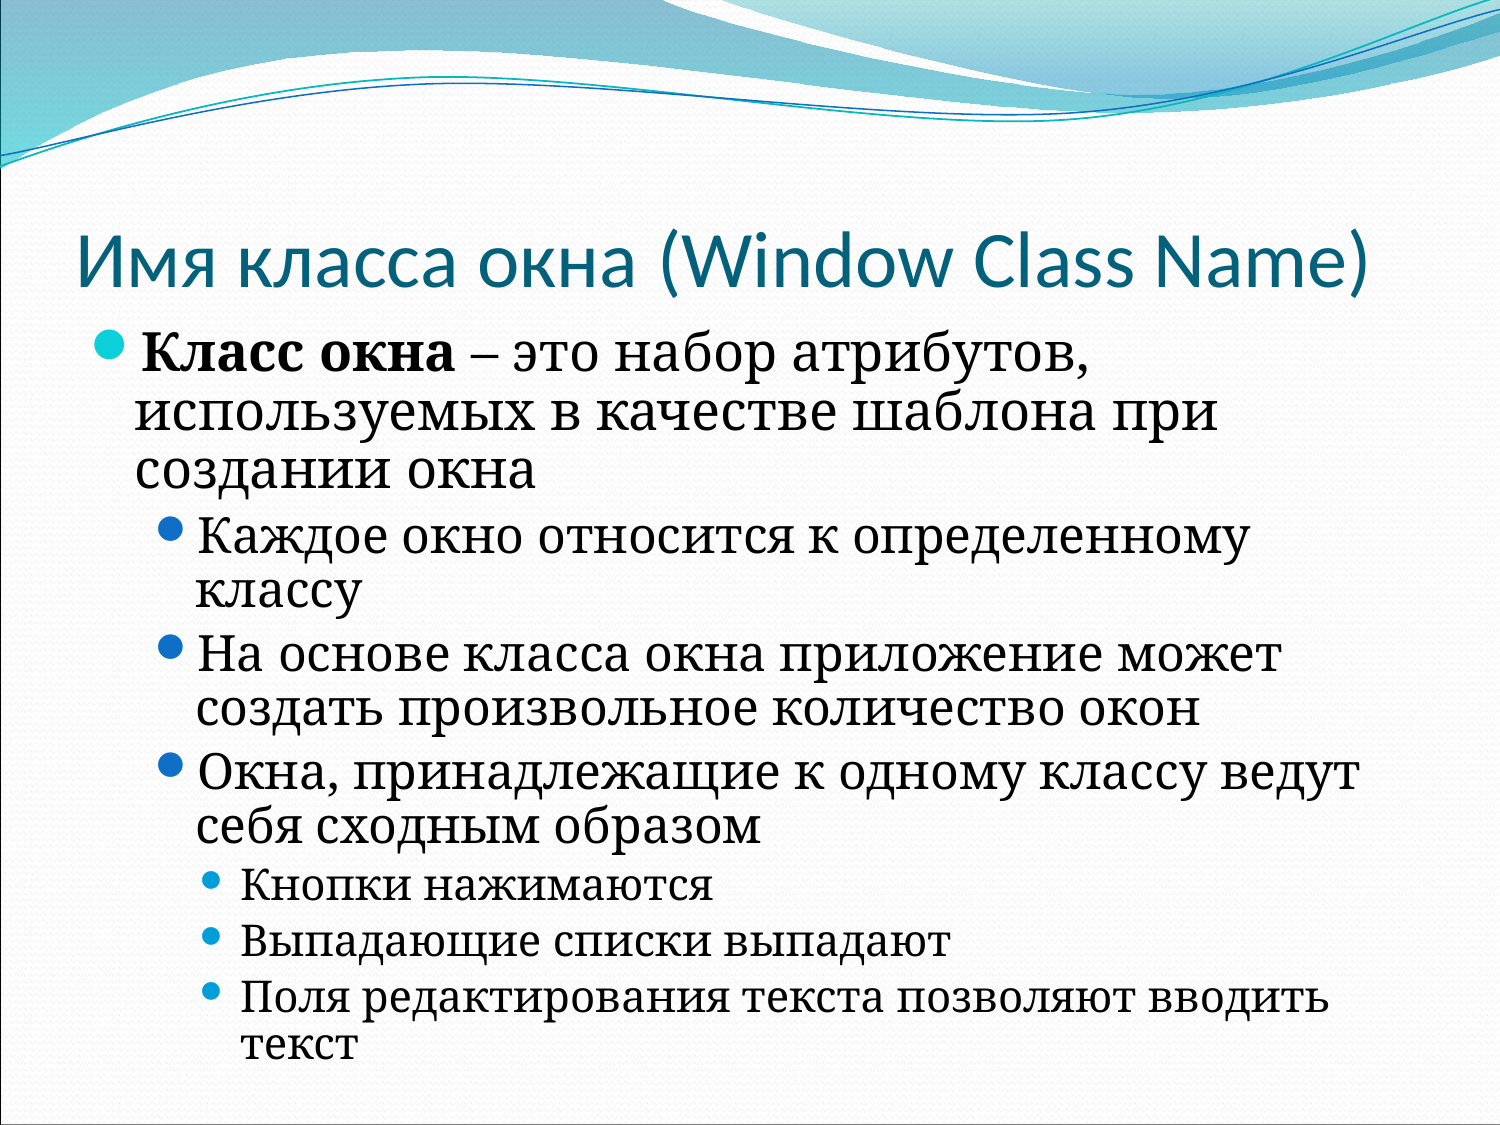

# Имя класса окна (Window Class Name)
Класс окна – это набор атрибутов, используемых в качестве шаблона при создании окна
Каждое окно относится к определенному классу
На основе класса окна приложение может создать произвольное количество окон
Окна, принадлежащие к одному классу ведут себя сходным образом
Кнопки нажимаются
Выпадающие списки выпадают
Поля редактирования текста позволяют вводить текст